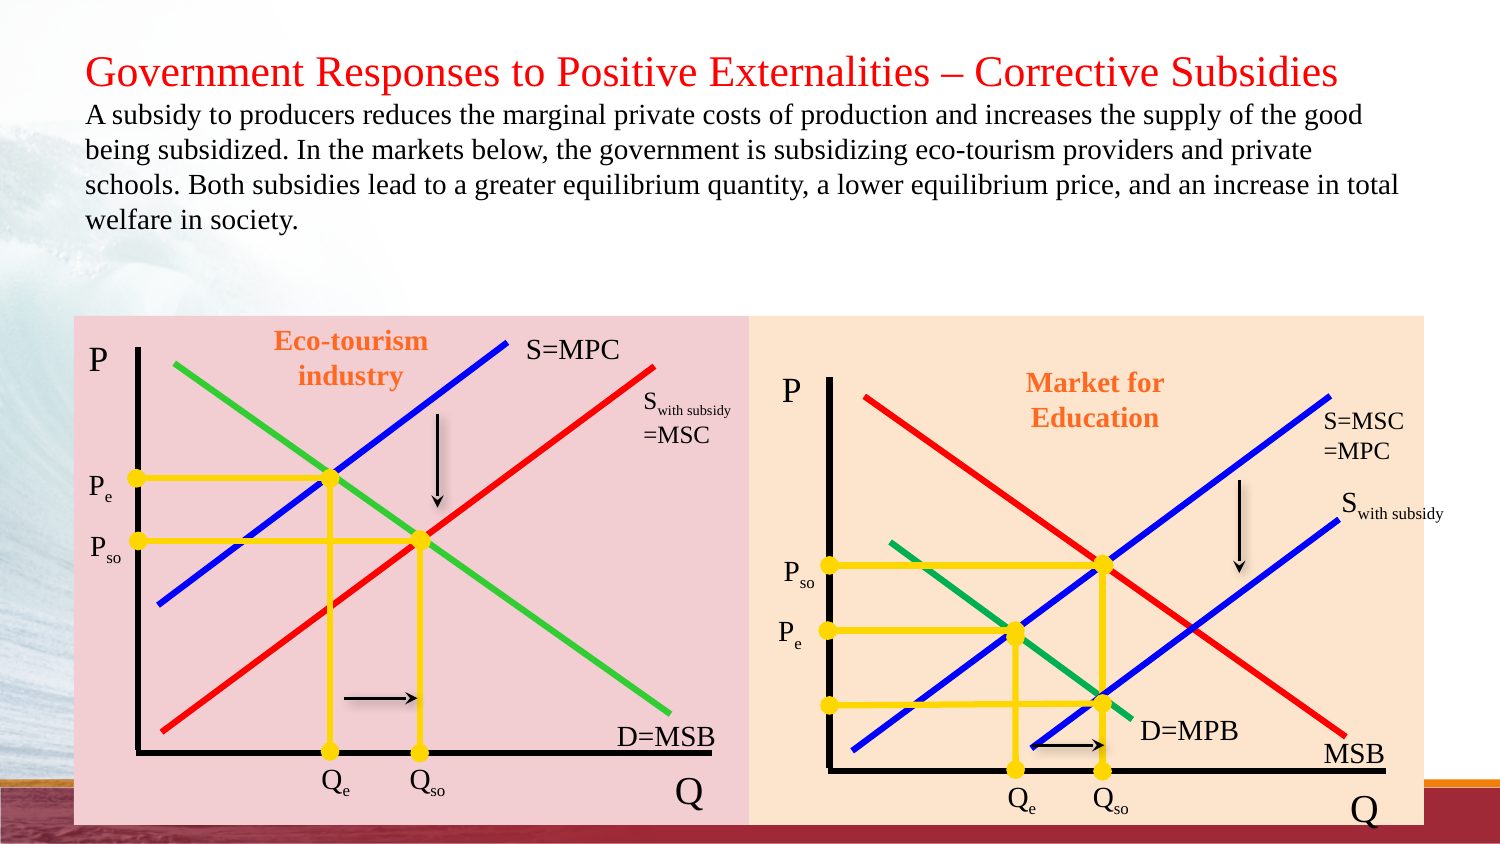

Government Responses to Positive Externalities – Corrective Subsidies
A subsidy to producers reduces the marginal private costs of production and increases the supply of the good being subsidized. In the markets below, the government is subsidizing eco-tourism providers and private schools. Both subsidies lead to a greater equilibrium quantity, a lower equilibrium price, and an increase in total welfare in society.
Eco-tourism industry
S=MPC
P
Swith subsidy
=MSC
Pe
Pso
D=MSB
Qe
Qso
Q

Market for Education
P
S=MSC
=MPC
Swith subsidy
Pso
Pe
D=MPB
MSB
Qe
Qso
Q